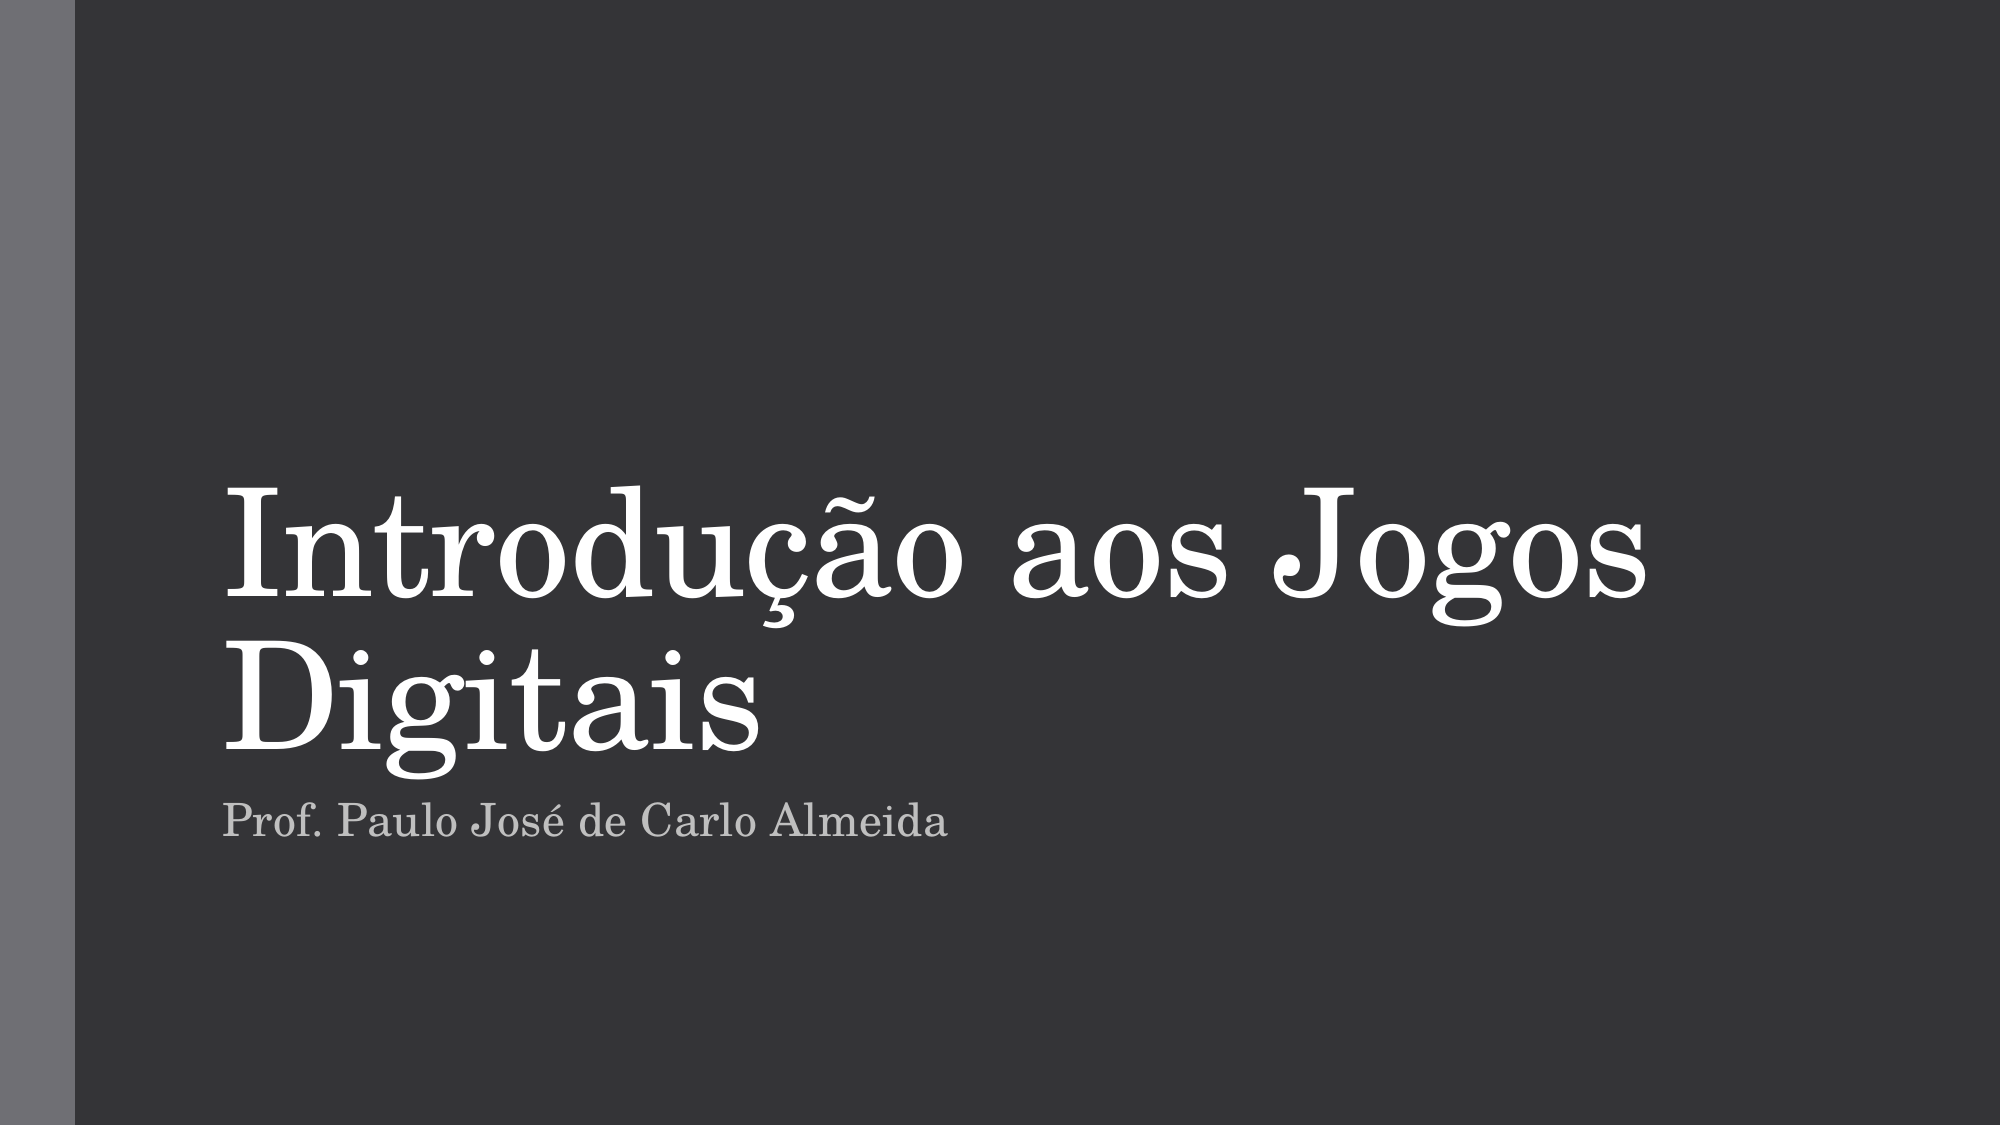

# Introdução aos Jogos Digitais
Prof. Paulo José de Carlo Almeida